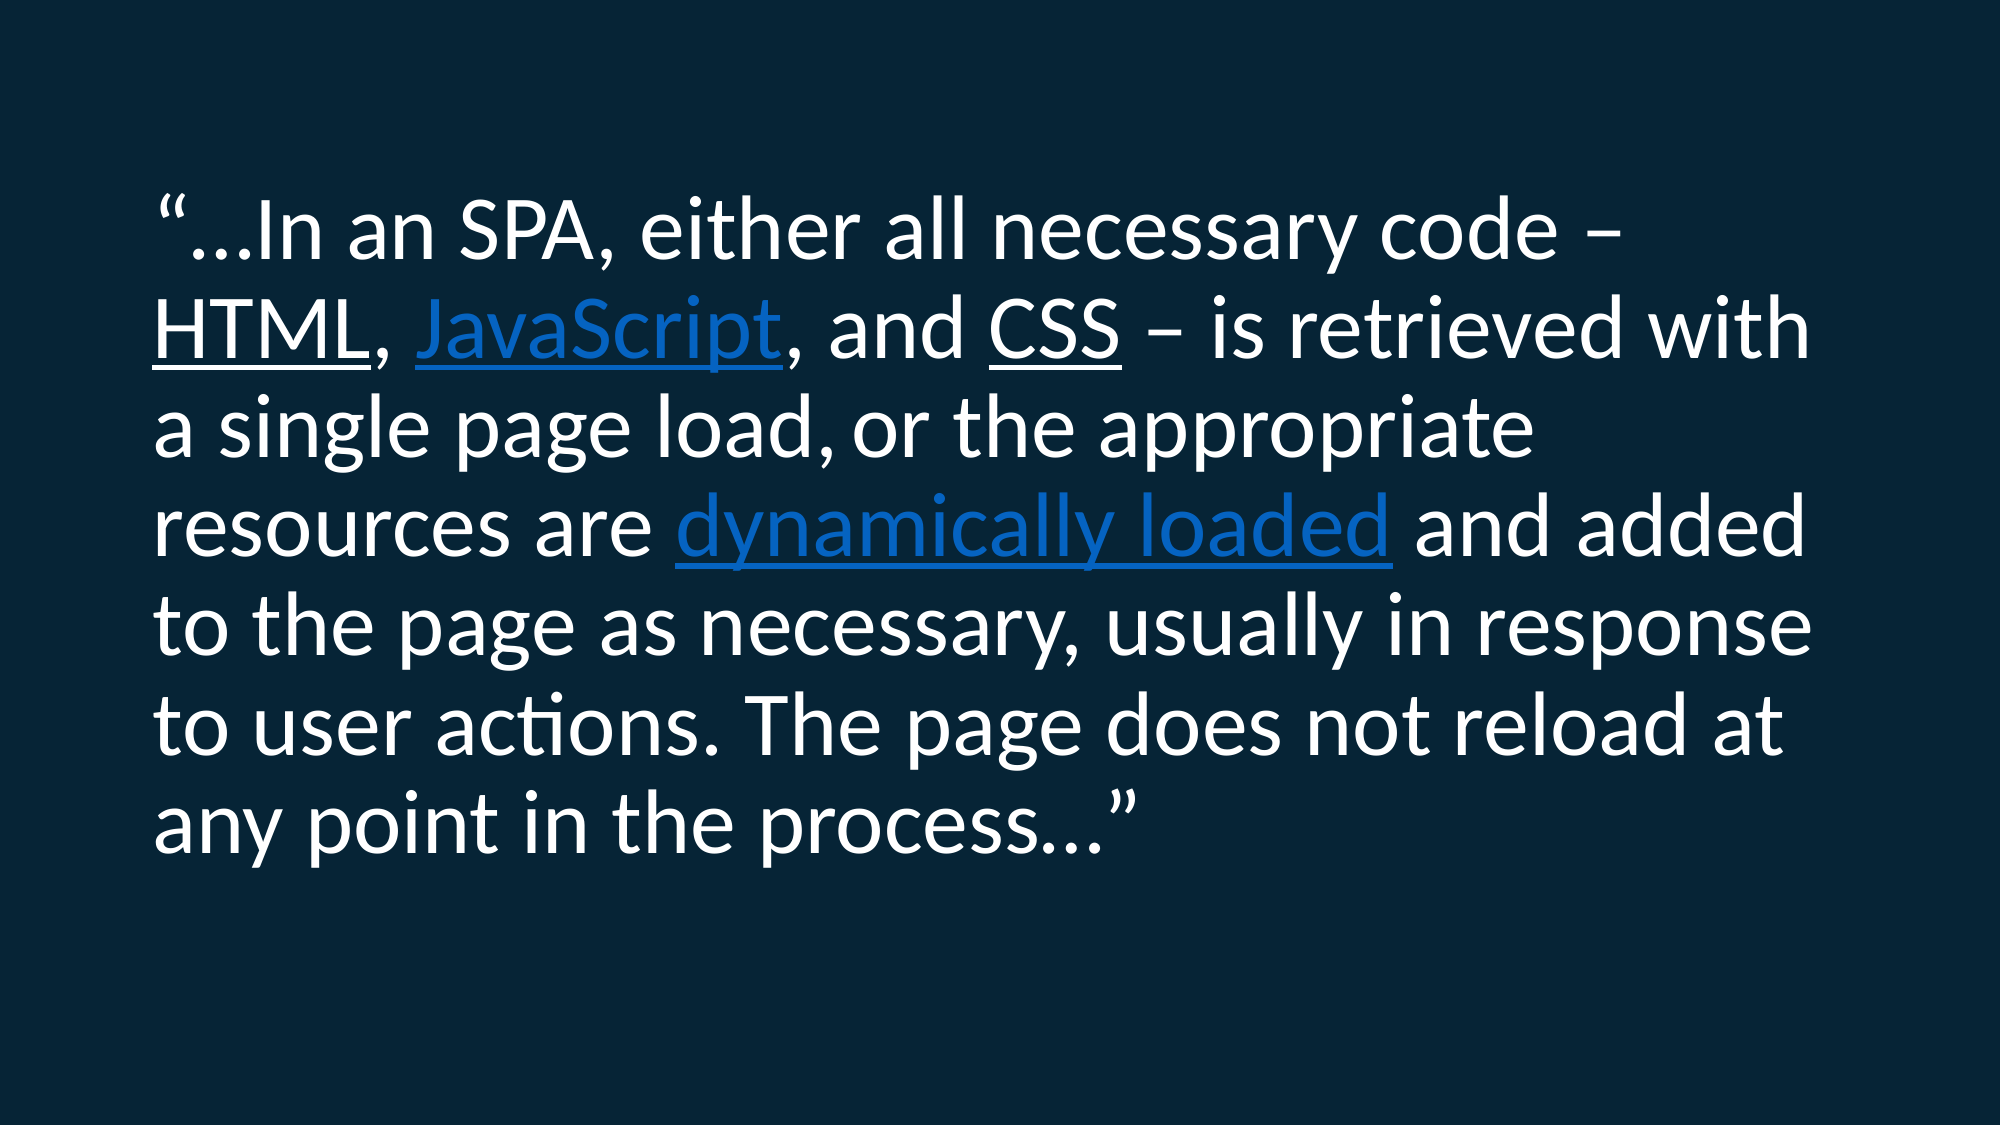

“…In an SPA, either all necessary code – HTML, JavaScript, and CSS – is retrieved with a single page load, or the appropriate resources are dynamically loaded and added to the page as necessary, usually in response to user actions. The page does not reload at any point in the process…”